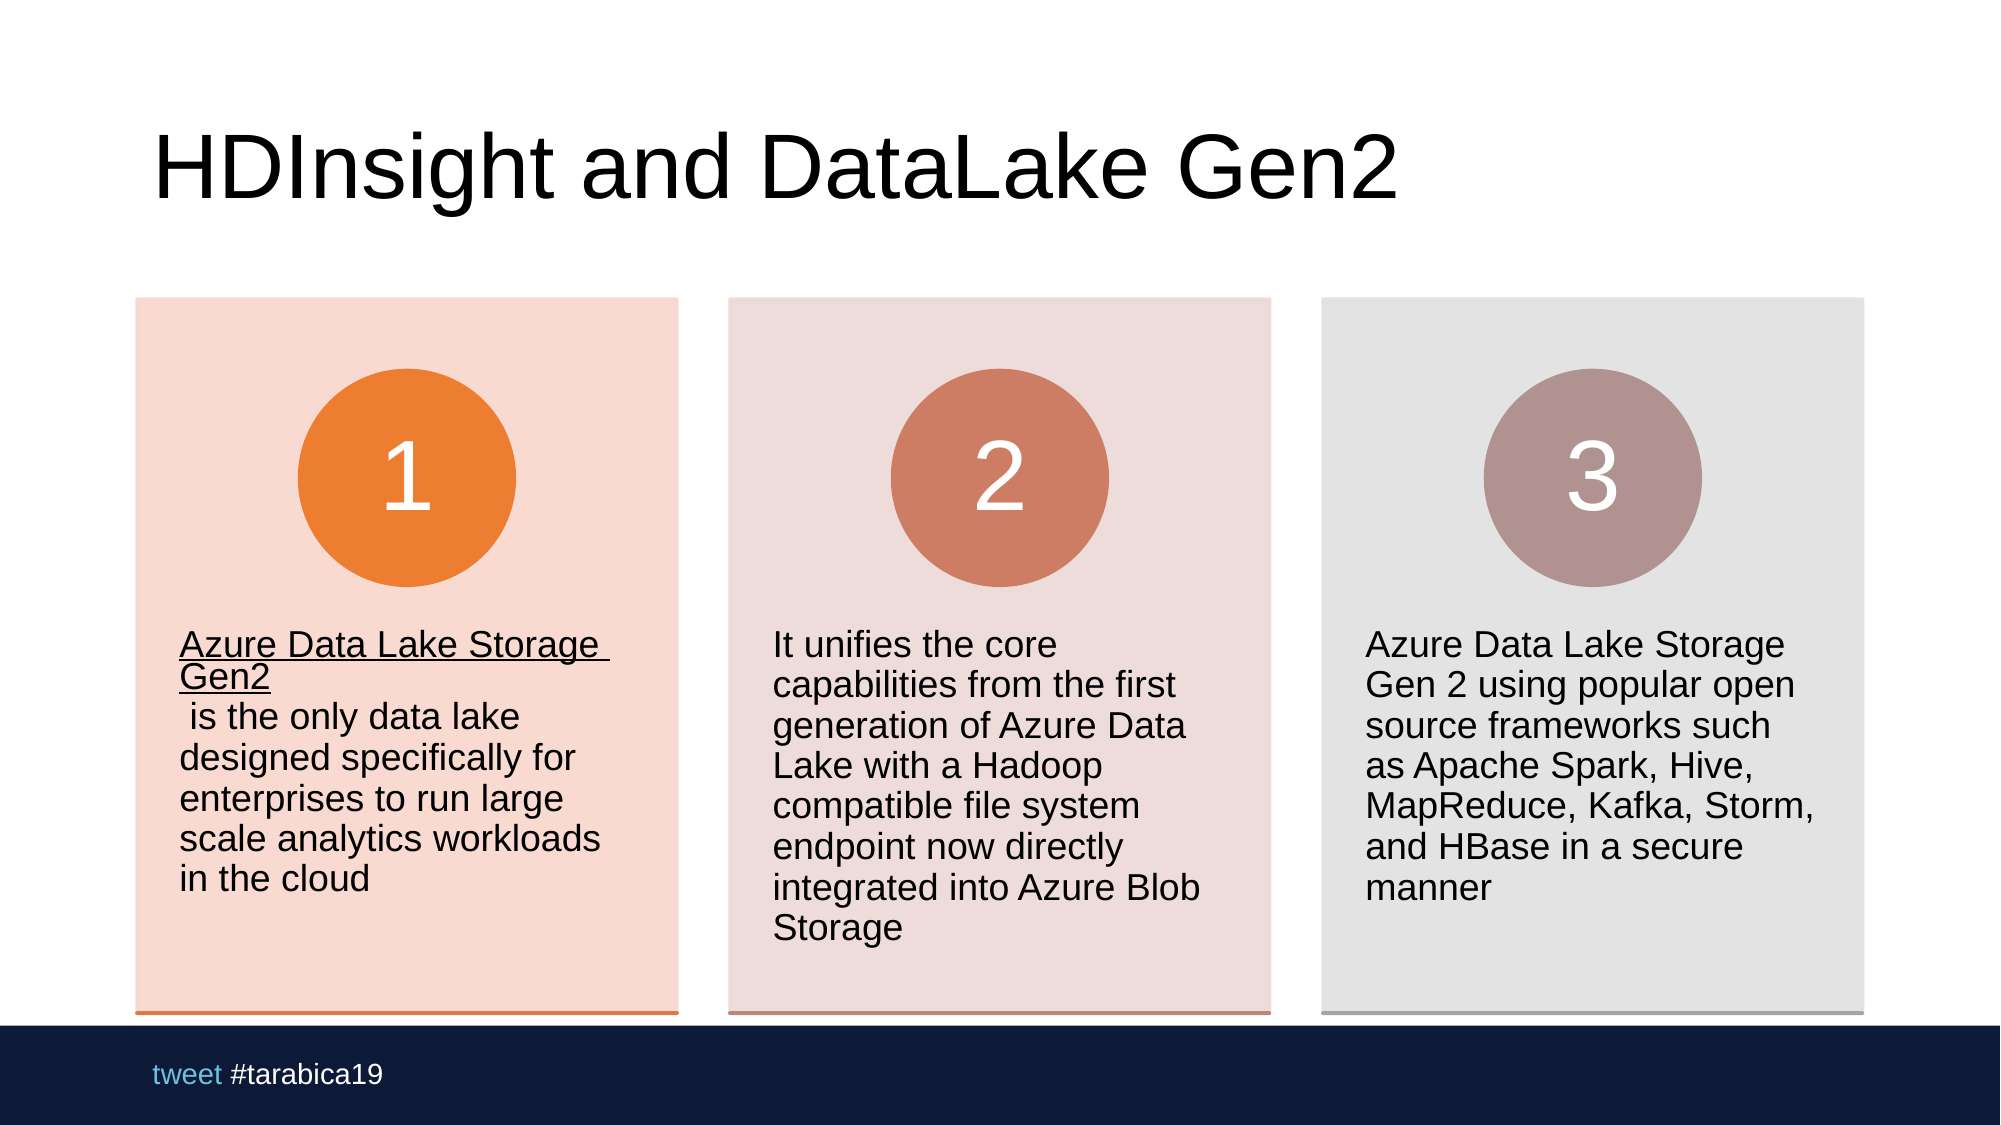

# HDInsight and DataLake Gen2
Azure Data Lake Storage Gen2 is the only data lake designed specifically for enterprises to run large scale analytics workloads in the cloud
1
It unifies the core capabilities from the first generation of Azure Data Lake with a Hadoop compatible file system endpoint now directly integrated into Azure Blob Storage
2
Azure Data Lake Storage Gen 2 using popular open source frameworks such as Apache Spark, Hive, MapReduce, Kafka, Storm, and HBase in a secure manner
3